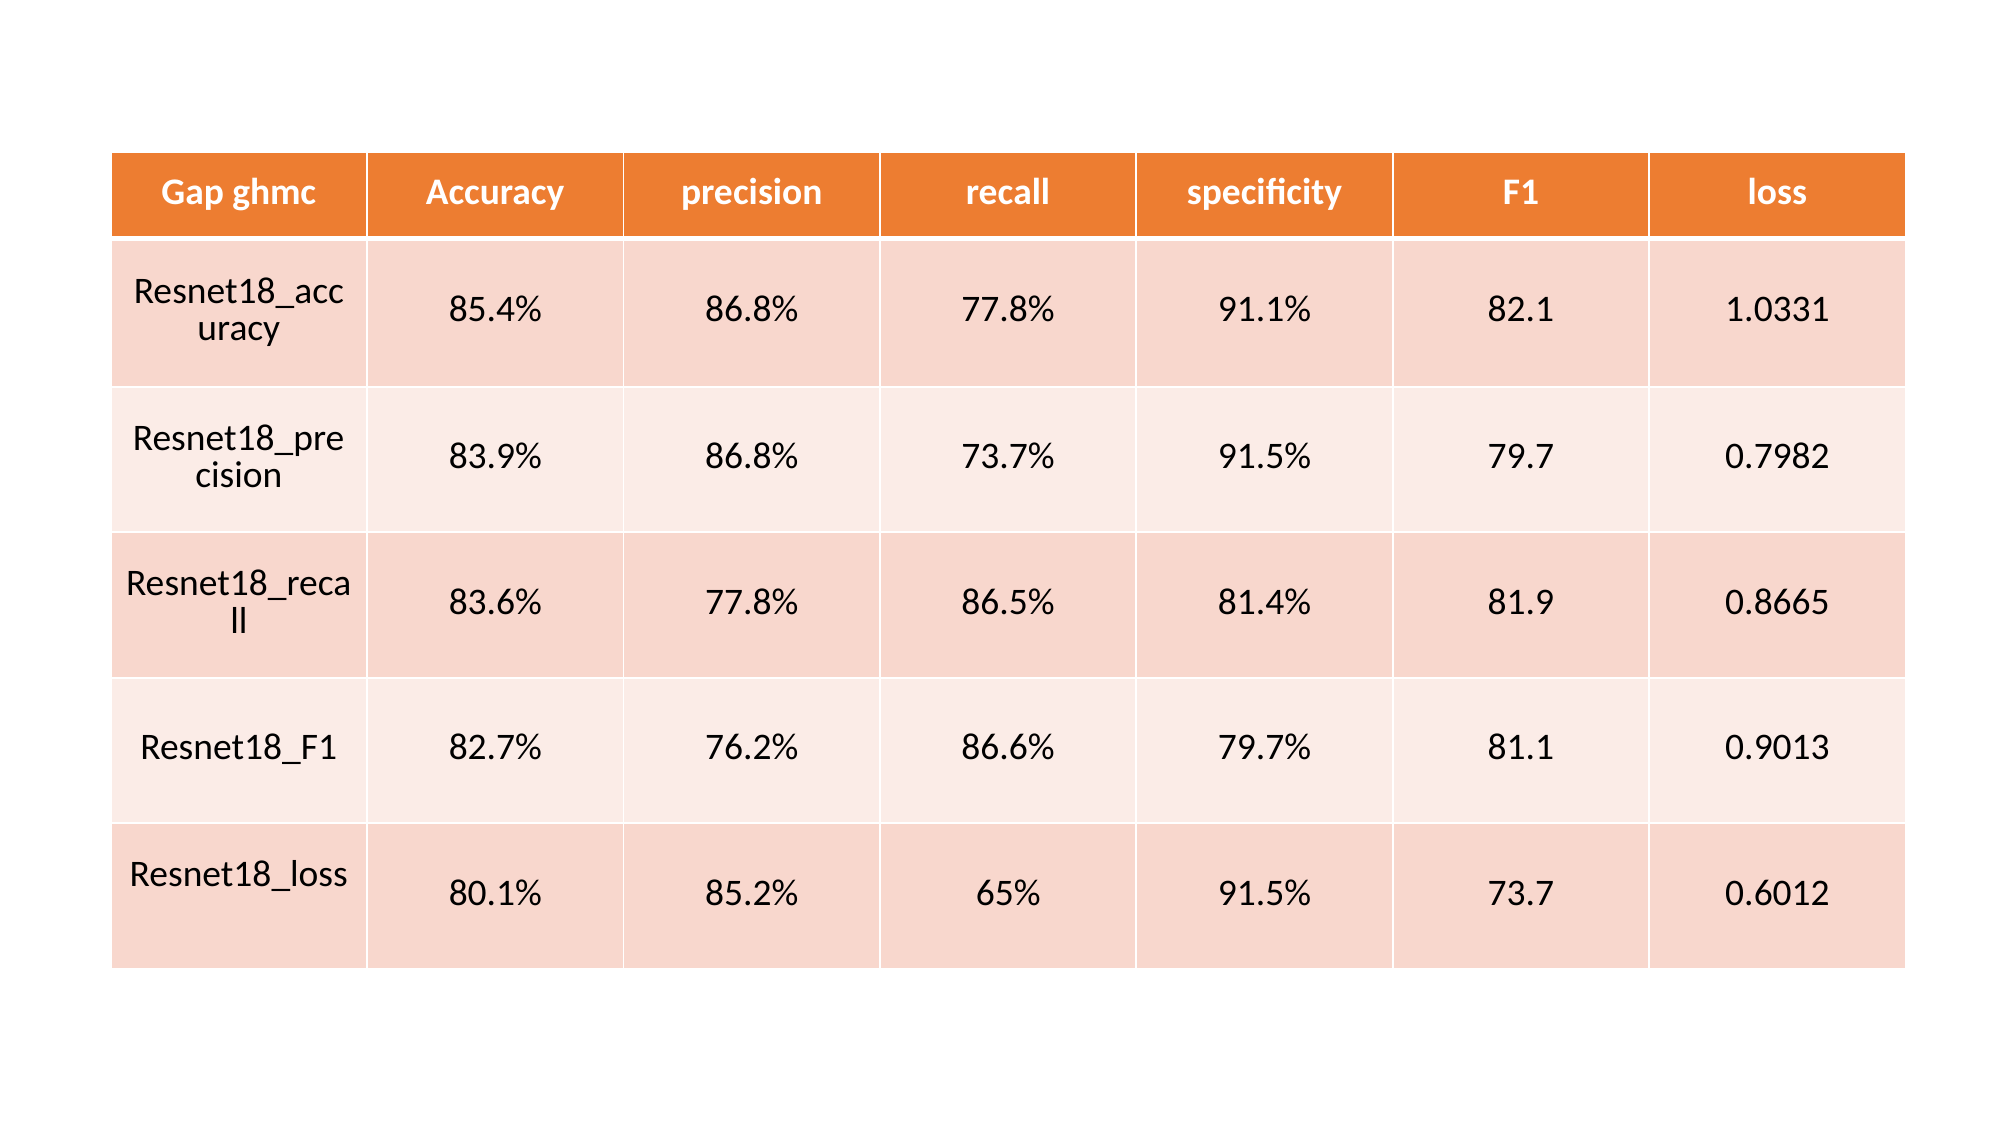

| Gap ghmc | Accuracy | precision | recall | specificity | F1 | loss |
| --- | --- | --- | --- | --- | --- | --- |
| Resnet18\_accuracy | 85.4% | 86.8% | 77.8% | 91.1% | 82.1 | 1.0331 |
| Resnet18\_precision | 83.9% | 86.8% | 73.7% | 91.5% | 79.7 | 0.7982 |
| Resnet18\_recall | 83.6% | 77.8% | 86.5% | 81.4% | 81.9 | 0.8665 |
| Resnet18\_F1 | 82.7% | 76.2% | 86.6% | 79.7% | 81.1 | 0.9013 |
| Resnet18\_loss | 80.1% | 85.2% | 65% | 91.5% | 73.7 | 0.6012 |